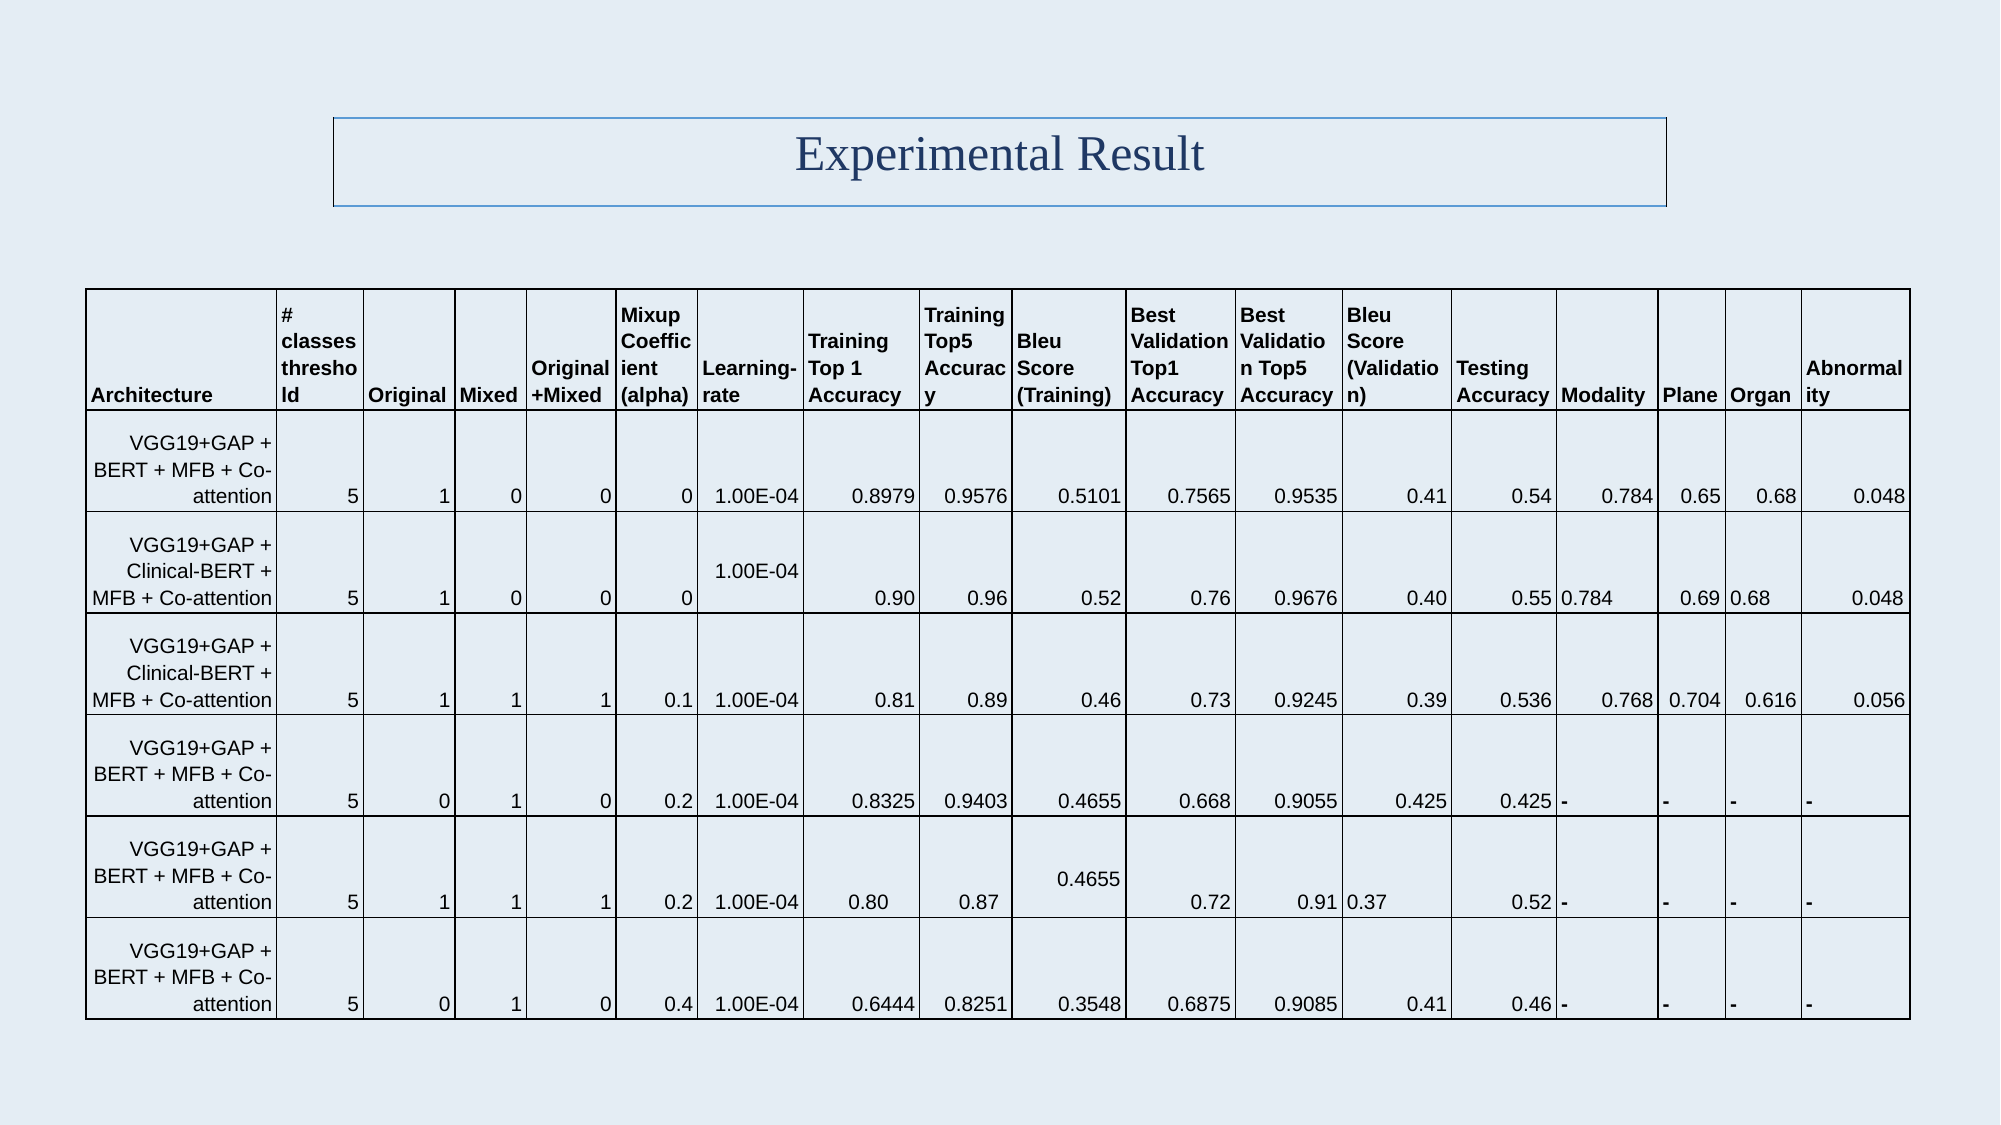

| Experimental Result |
| --- |

| Architecture | # classes threshold | Original | Mixed | Original+Mixed | Mixup Coefficient (alpha) | Learning-rate | Training Top 1 Accuracy | Training Top5 Accuracy | Bleu Score (Training) | Best Validation Top1 Accuracy | Best Validation Top5 Accuracy | Bleu Score (Validation) | Testing Accuracy | Modality | Plane | Organ | Abnormality |
| --- | --- | --- | --- | --- | --- | --- | --- | --- | --- | --- | --- | --- | --- | --- | --- | --- | --- |
| VGG19+GAP + BERT + MFB + Co-attention | 5 | 1 | 0 | 0 | 0 | 1.00E-04 | 0.8979 | 0.9576 | 0.5101 | 0.7565 | 0.9535 | 0.41 | 0.54 | 0.784 | 0.65 | 0.68 | 0.048 |
| VGG19+GAP + Clinical-BERT + MFB + Co-attention | 5 | 1 | 0 | 0 | 0 | 1.00E-04 | 0.90 | 0.96 | 0.52 | 0.76 | 0.9676 | 0.40 | 0.55 | 0.784 | 0.69 | 0.68 | 0.048 |
| VGG19+GAP + Clinical-BERT + MFB + Co-attention | 5 | 1 | 1 | 1 | 0.1 | 1.00E-04 | 0.81 | 0.89 | 0.46 | 0.73 | 0.9245 | 0.39 | 0.536 | 0.768 | 0.704 | 0.616 | 0.056 |
| VGG19+GAP + BERT + MFB + Co-attention | 5 | 0 | 1 | 0 | 0.2 | 1.00E-04 | 0.8325 | 0.9403 | 0.4655 | 0.668 | 0.9055 | 0.425 | 0.425 | - | - | - | - |
| VGG19+GAP + BERT + MFB + Co-attention | 5 | 1 | 1 | 1 | 0.2 | 1.00E-04 | 0.80 | 0.87 | 0.4655 | 0.72 | 0.91 | 0.37 | 0.52 | - | - | - | - |
| VGG19+GAP + BERT + MFB + Co-attention | 5 | 0 | 1 | 0 | 0.4 | 1.00E-04 | 0.6444 | 0.8251 | 0.3548 | 0.6875 | 0.9085 | 0.41 | 0.46 | - | - | - | - |